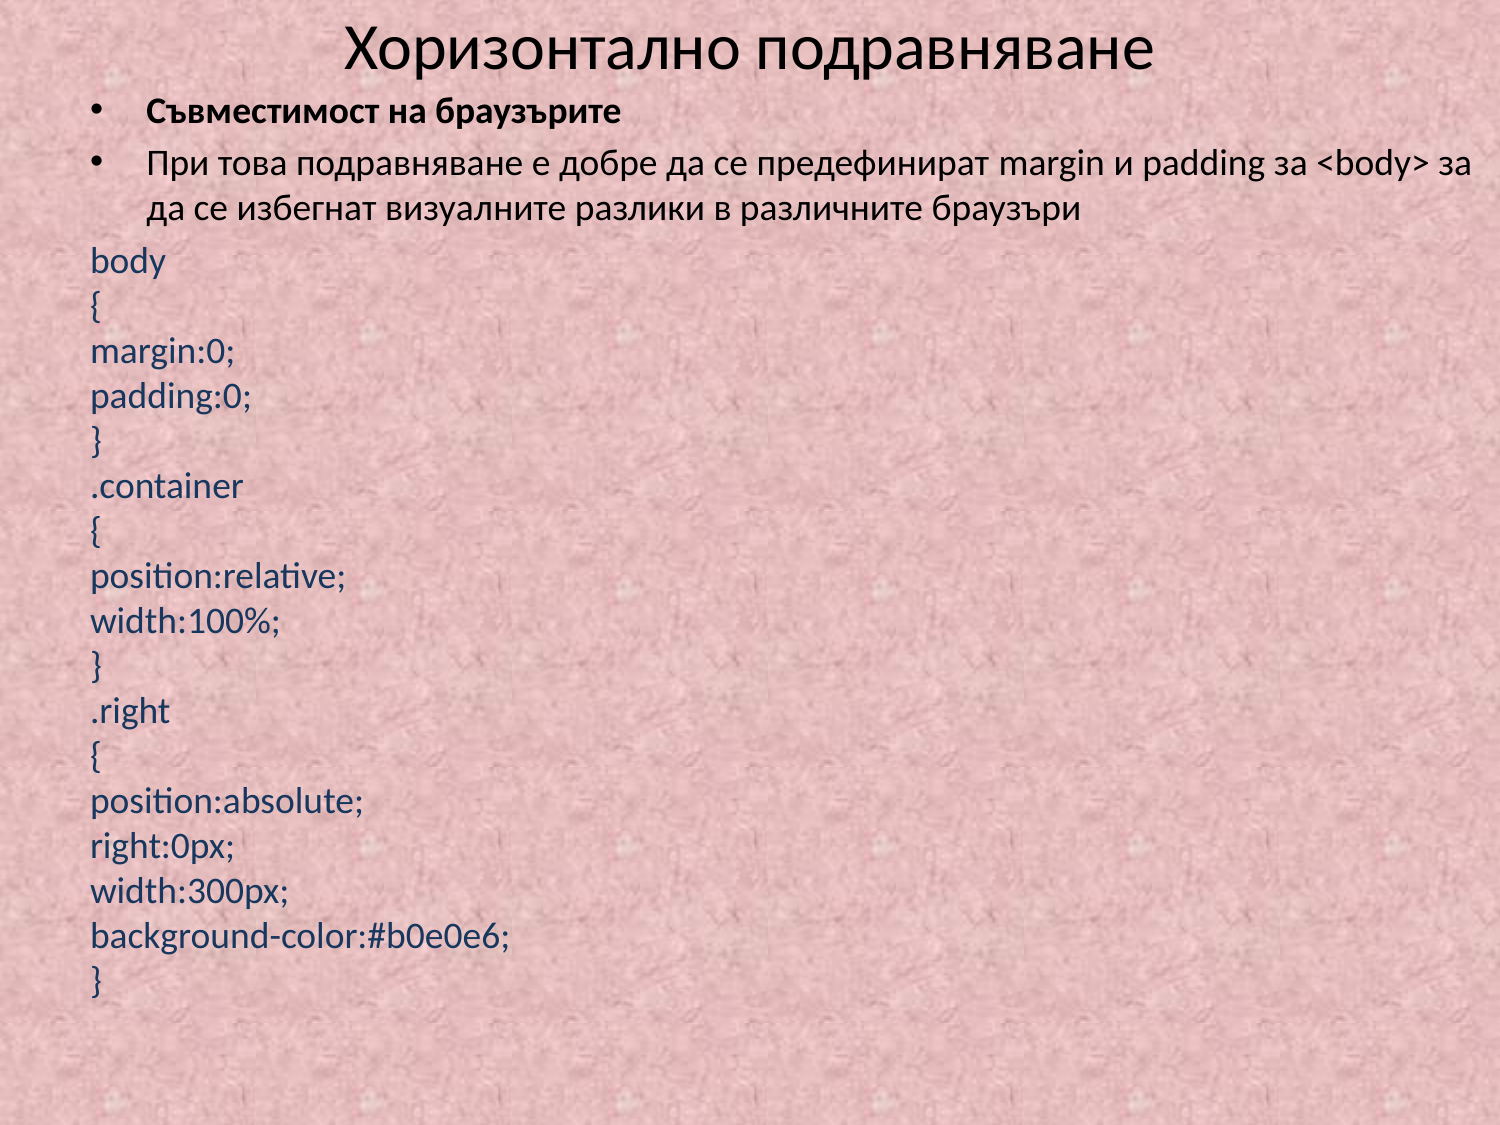

# Хоризонтално подравняване
Съвместимост на браузърите
При това подравняване е добре да се предефинират margin и padding за <body> за да се избегнат визуалните разлики в различните браузъри
body
{
margin:0;
padding:0;
}
.container
{
position:relative;
width:100%;
}
.right
{
position:absolute;
right:0px;
width:300px;
background-color:#b0e0e6;
}